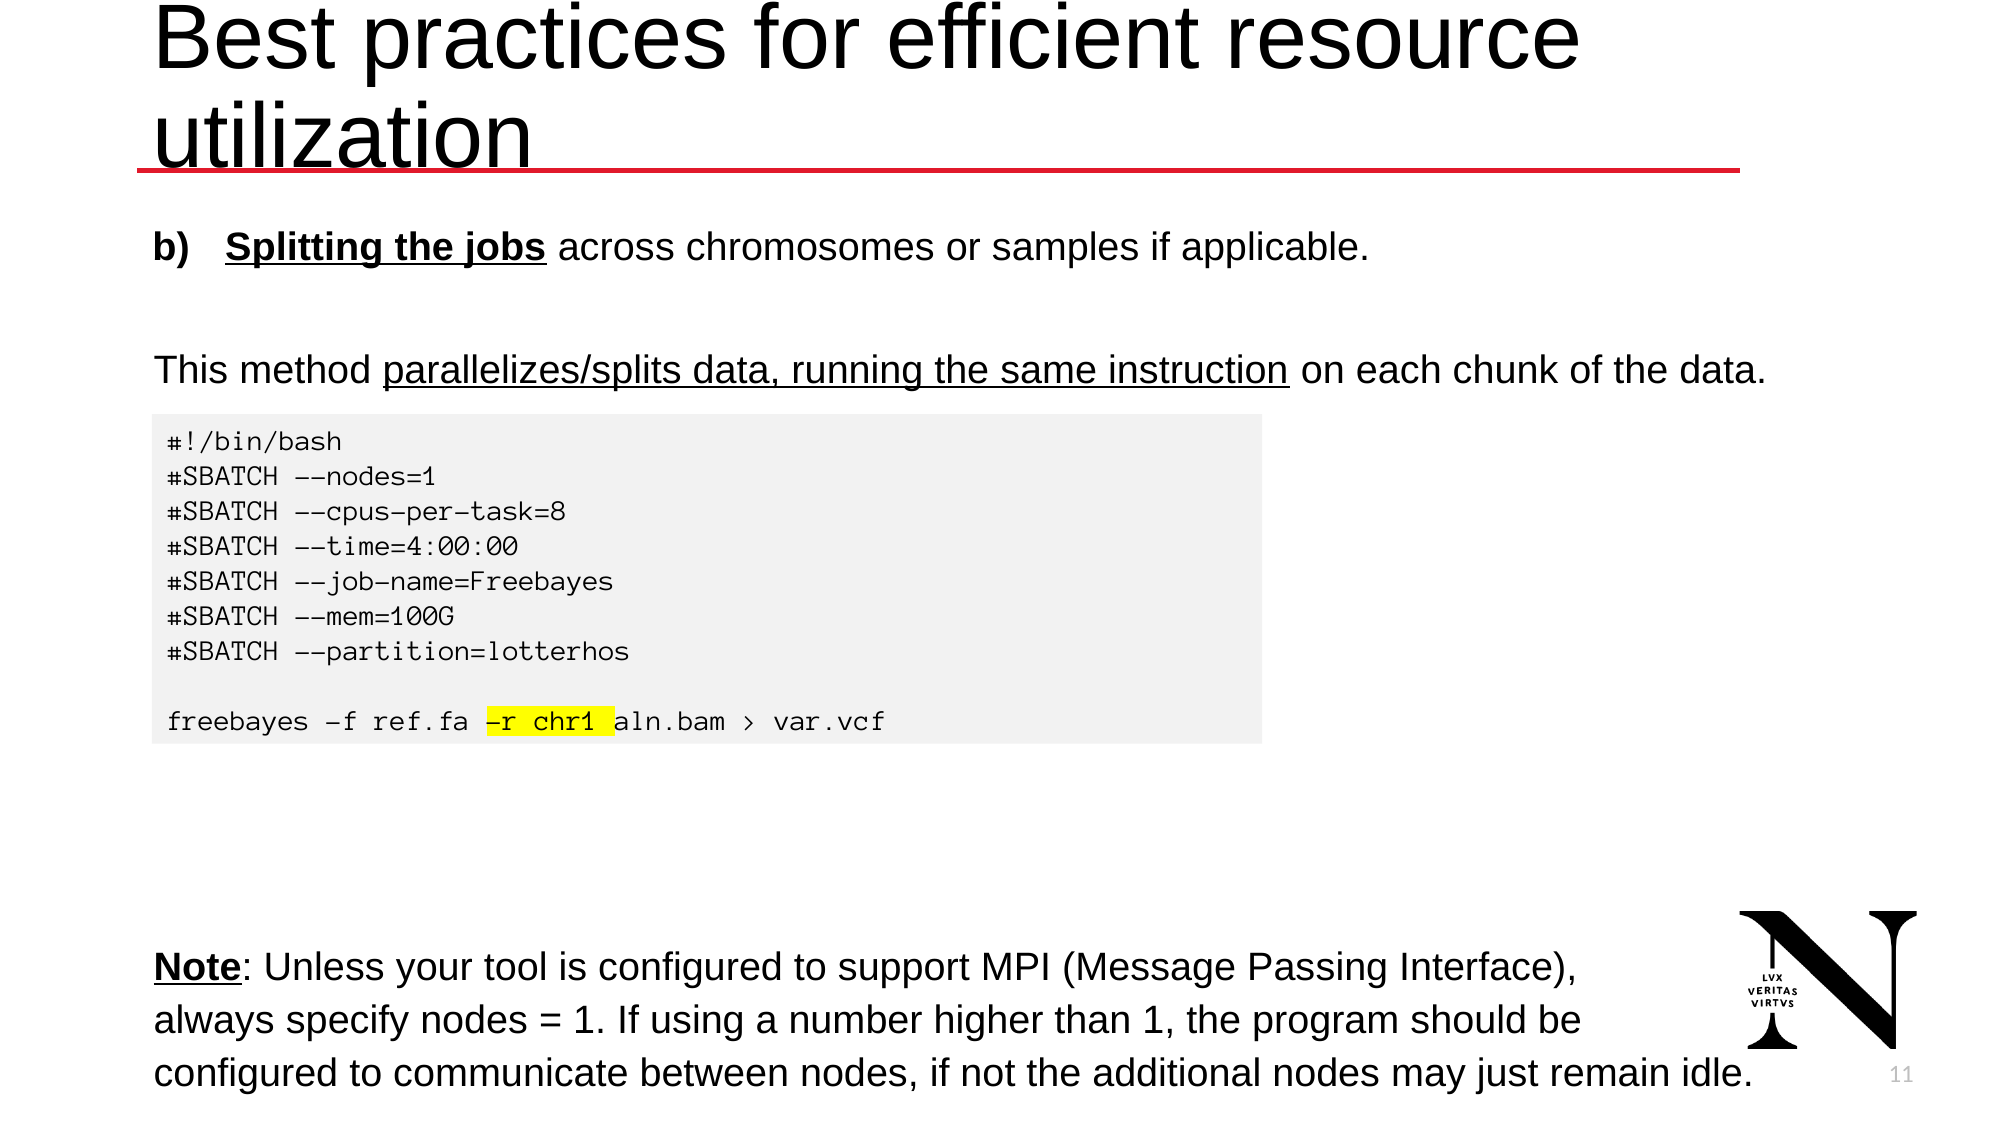

# Best practices for efficient resource utilization
Splitting the jobs across chromosomes or samples if applicable.

This method parallelizes/splits data, running the same instruction on each chunk of the data.

Note: Unless your tool is configured to support MPI (Message Passing Interface),
always specify nodes = 1. If using a number higher than 1, the program should be
configured to communicate between nodes, if not the additional nodes may just remain idle.

#!/bin/bash
#SBATCH --nodes=1
#SBATCH --cpus-per-task=8
#SBATCH --time=4:00:00
#SBATCH --job-name=Freebayes
#SBATCH --mem=100G
#SBATCH --partition=lotterhos

freebayes -f ref.fa -r chr1 aln.bam > var.vcf
11